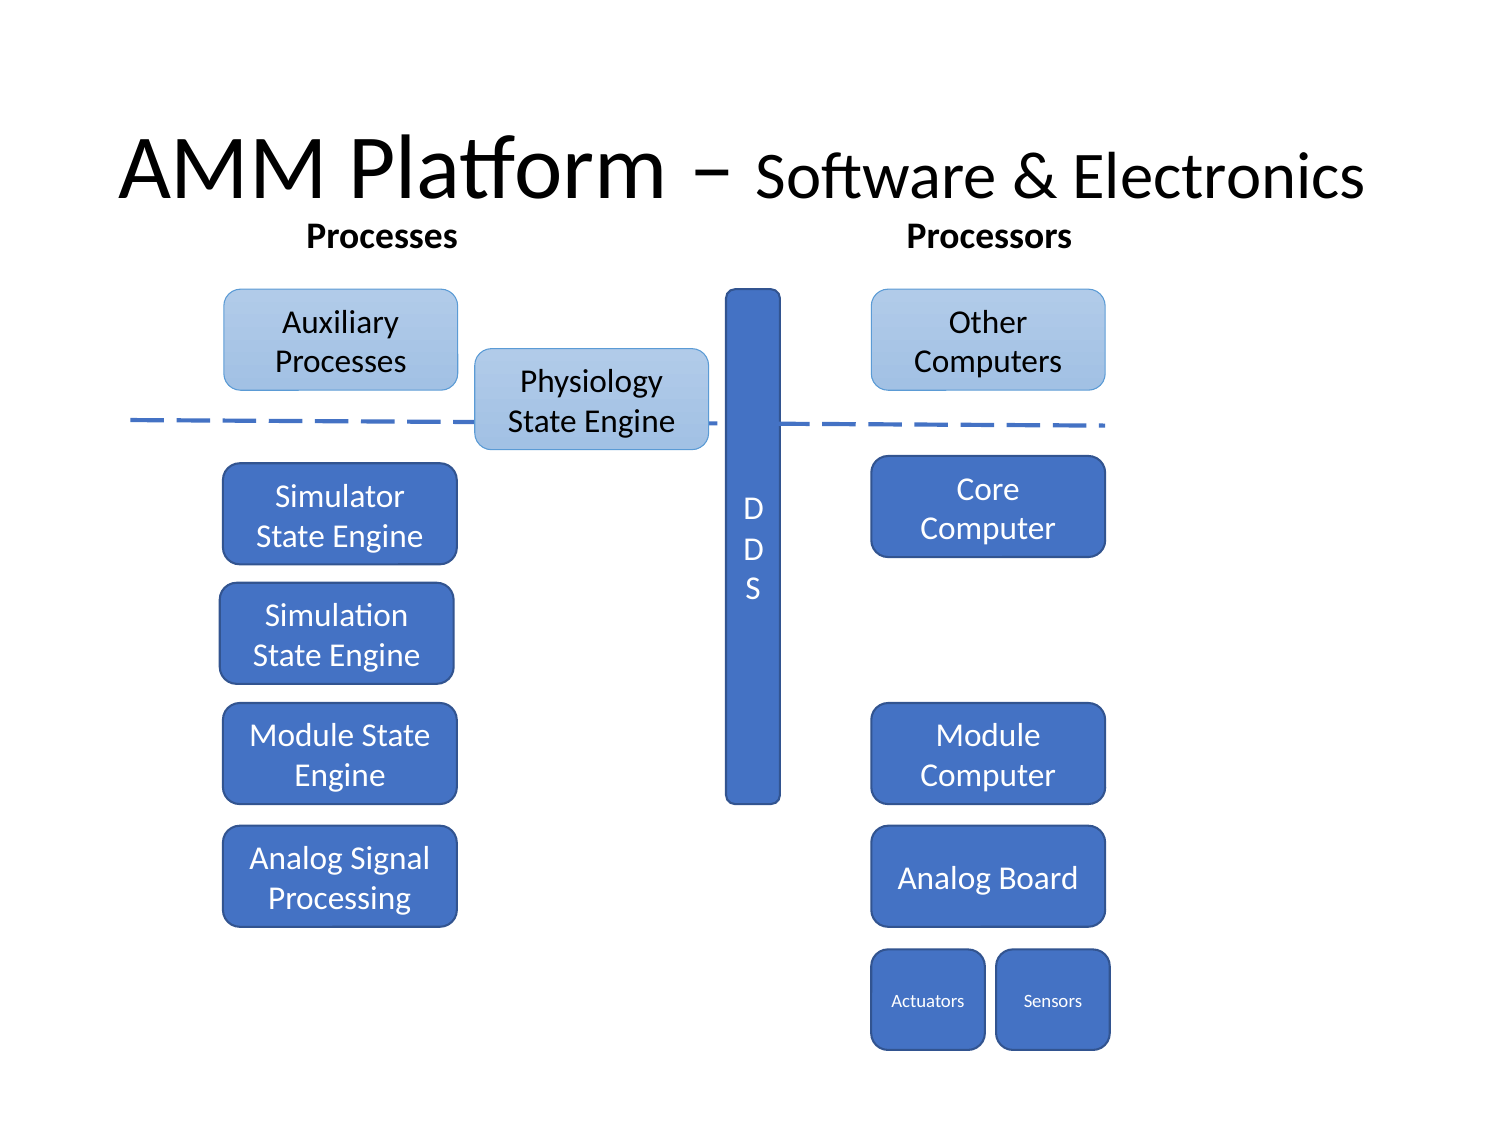

# AMM Platform – Software & Electronics
Processes
Processors
Auxiliary Processes
DDS
Other Computers
Physiology State Engine
Core Computer
Simulator State Engine
Simulation State Engine
Module State Engine
Module Computer
Analog Signal Processing
Analog Board
Actuators
Sensors